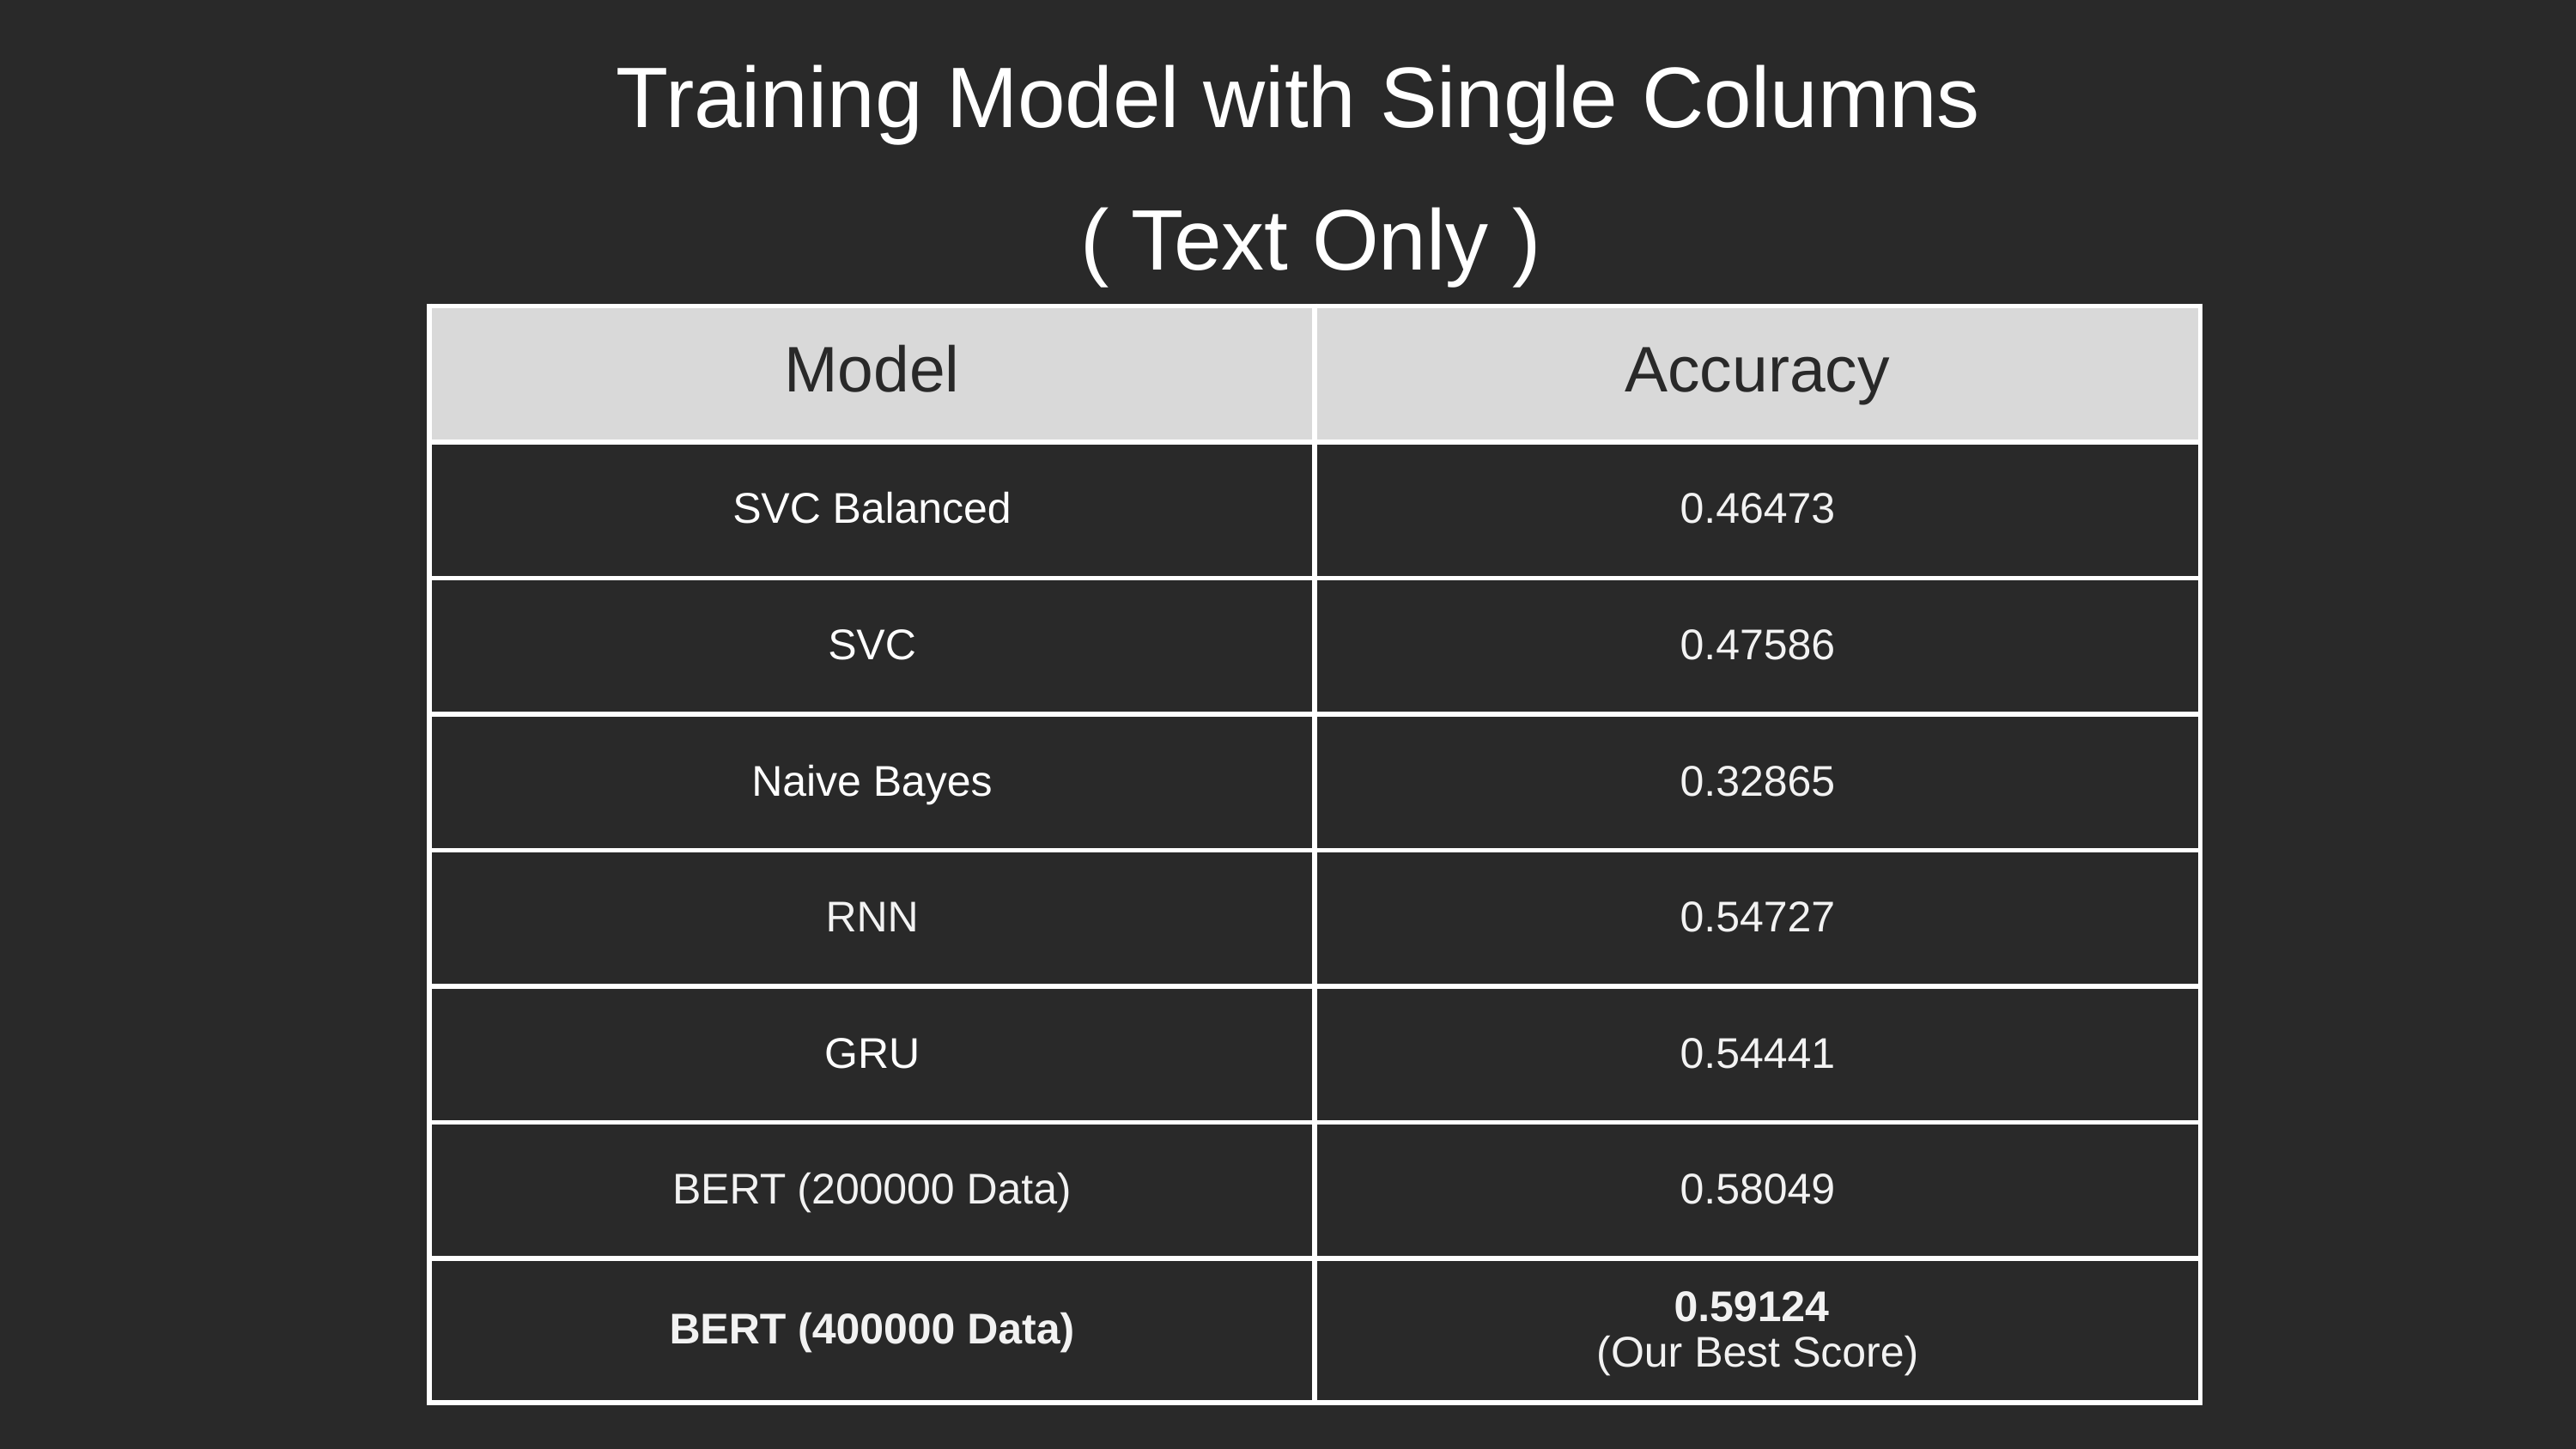

Training Model with Single Columns  ( Text Only )
| Model | Accuracy |
| --- | --- |
| SVC Balanced | 0.46473 |
| SVC | 0.47586 |
| Naive Bayes | 0.32865 |
| RNN | 0.54727 |
| GRU | 0.54441 |
| BERT (200000 Data) | 0.58049 |
| BERT (400000 Data) | 0.59124 (Our Best Score) |